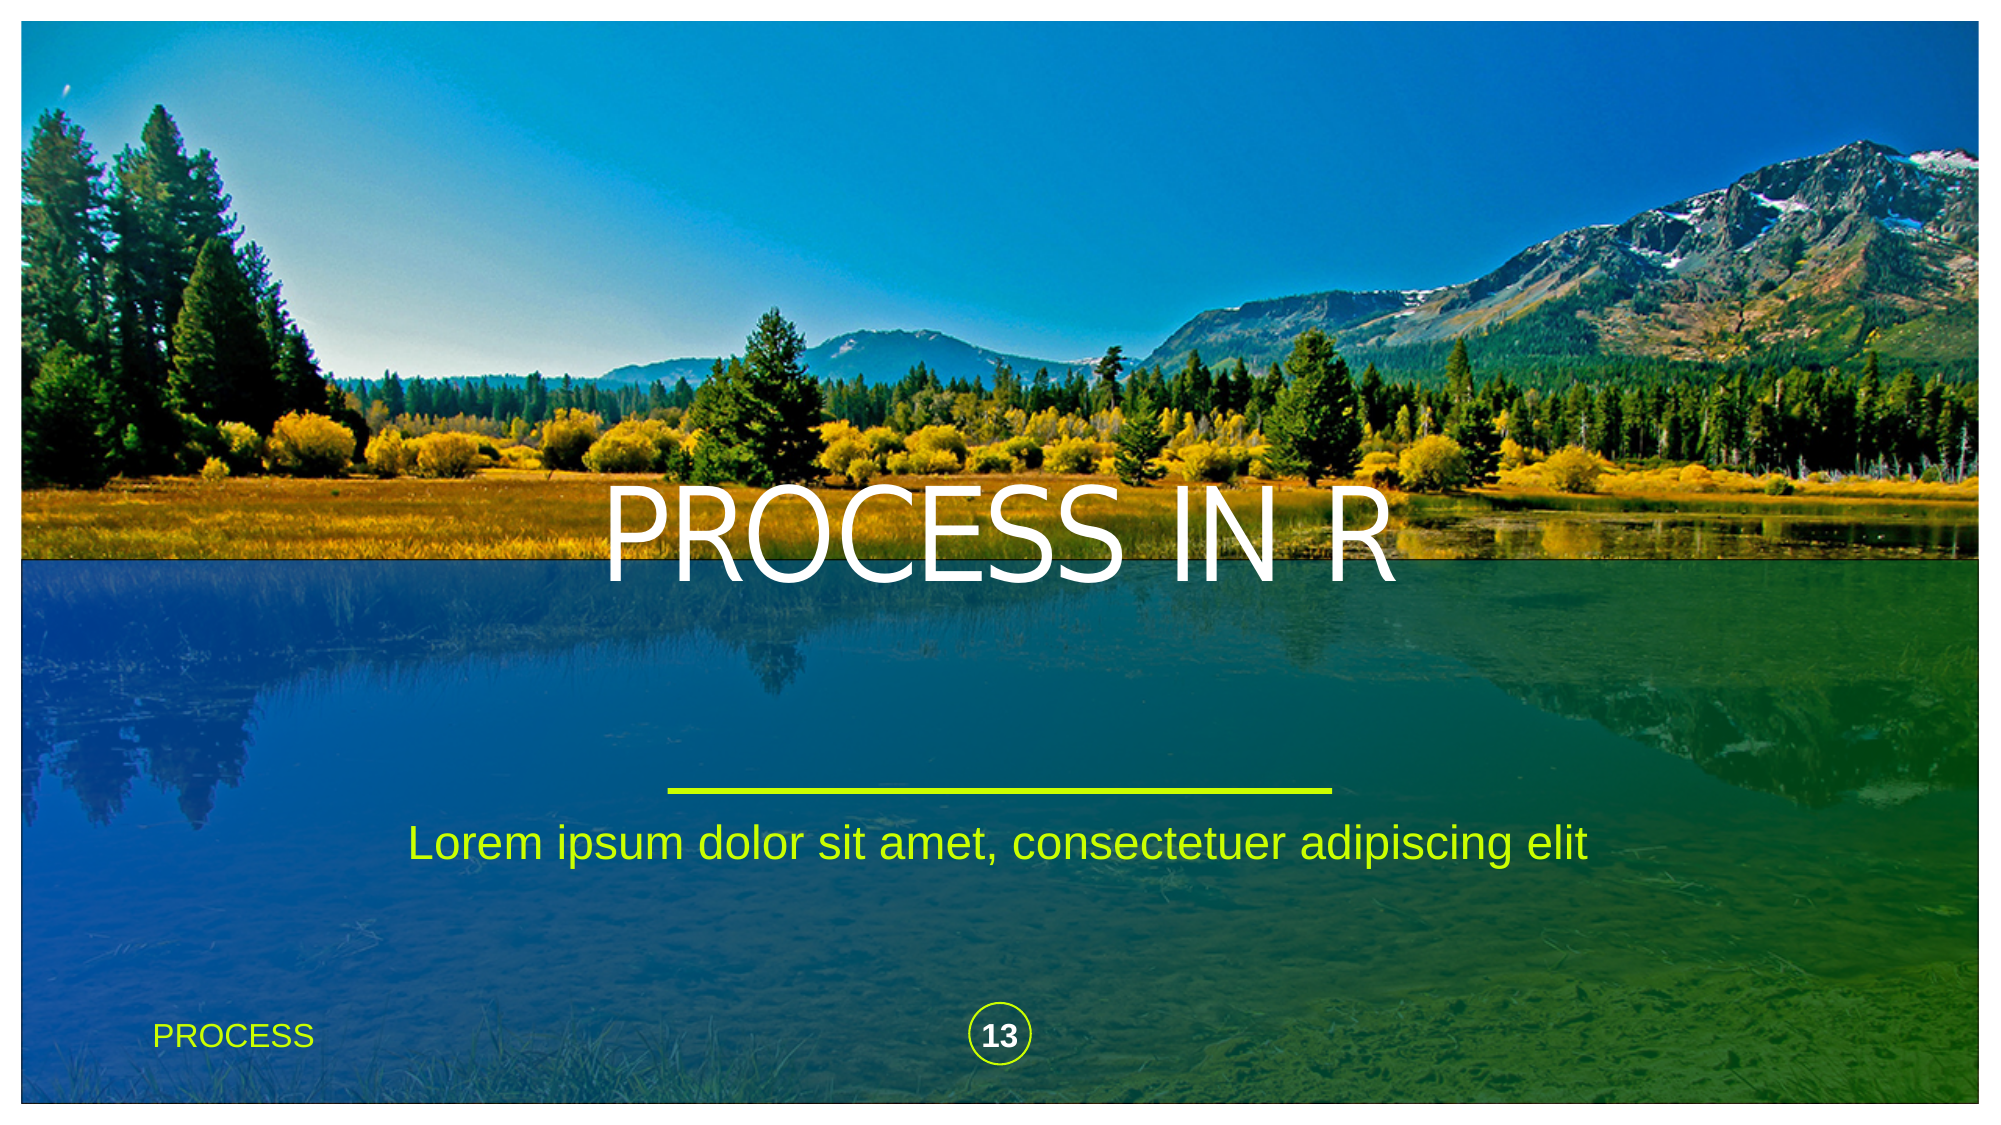

# PROCESS IN R
Lorem ipsum dolor sit amet, consectetuer adipiscing elit
PROCESS
13